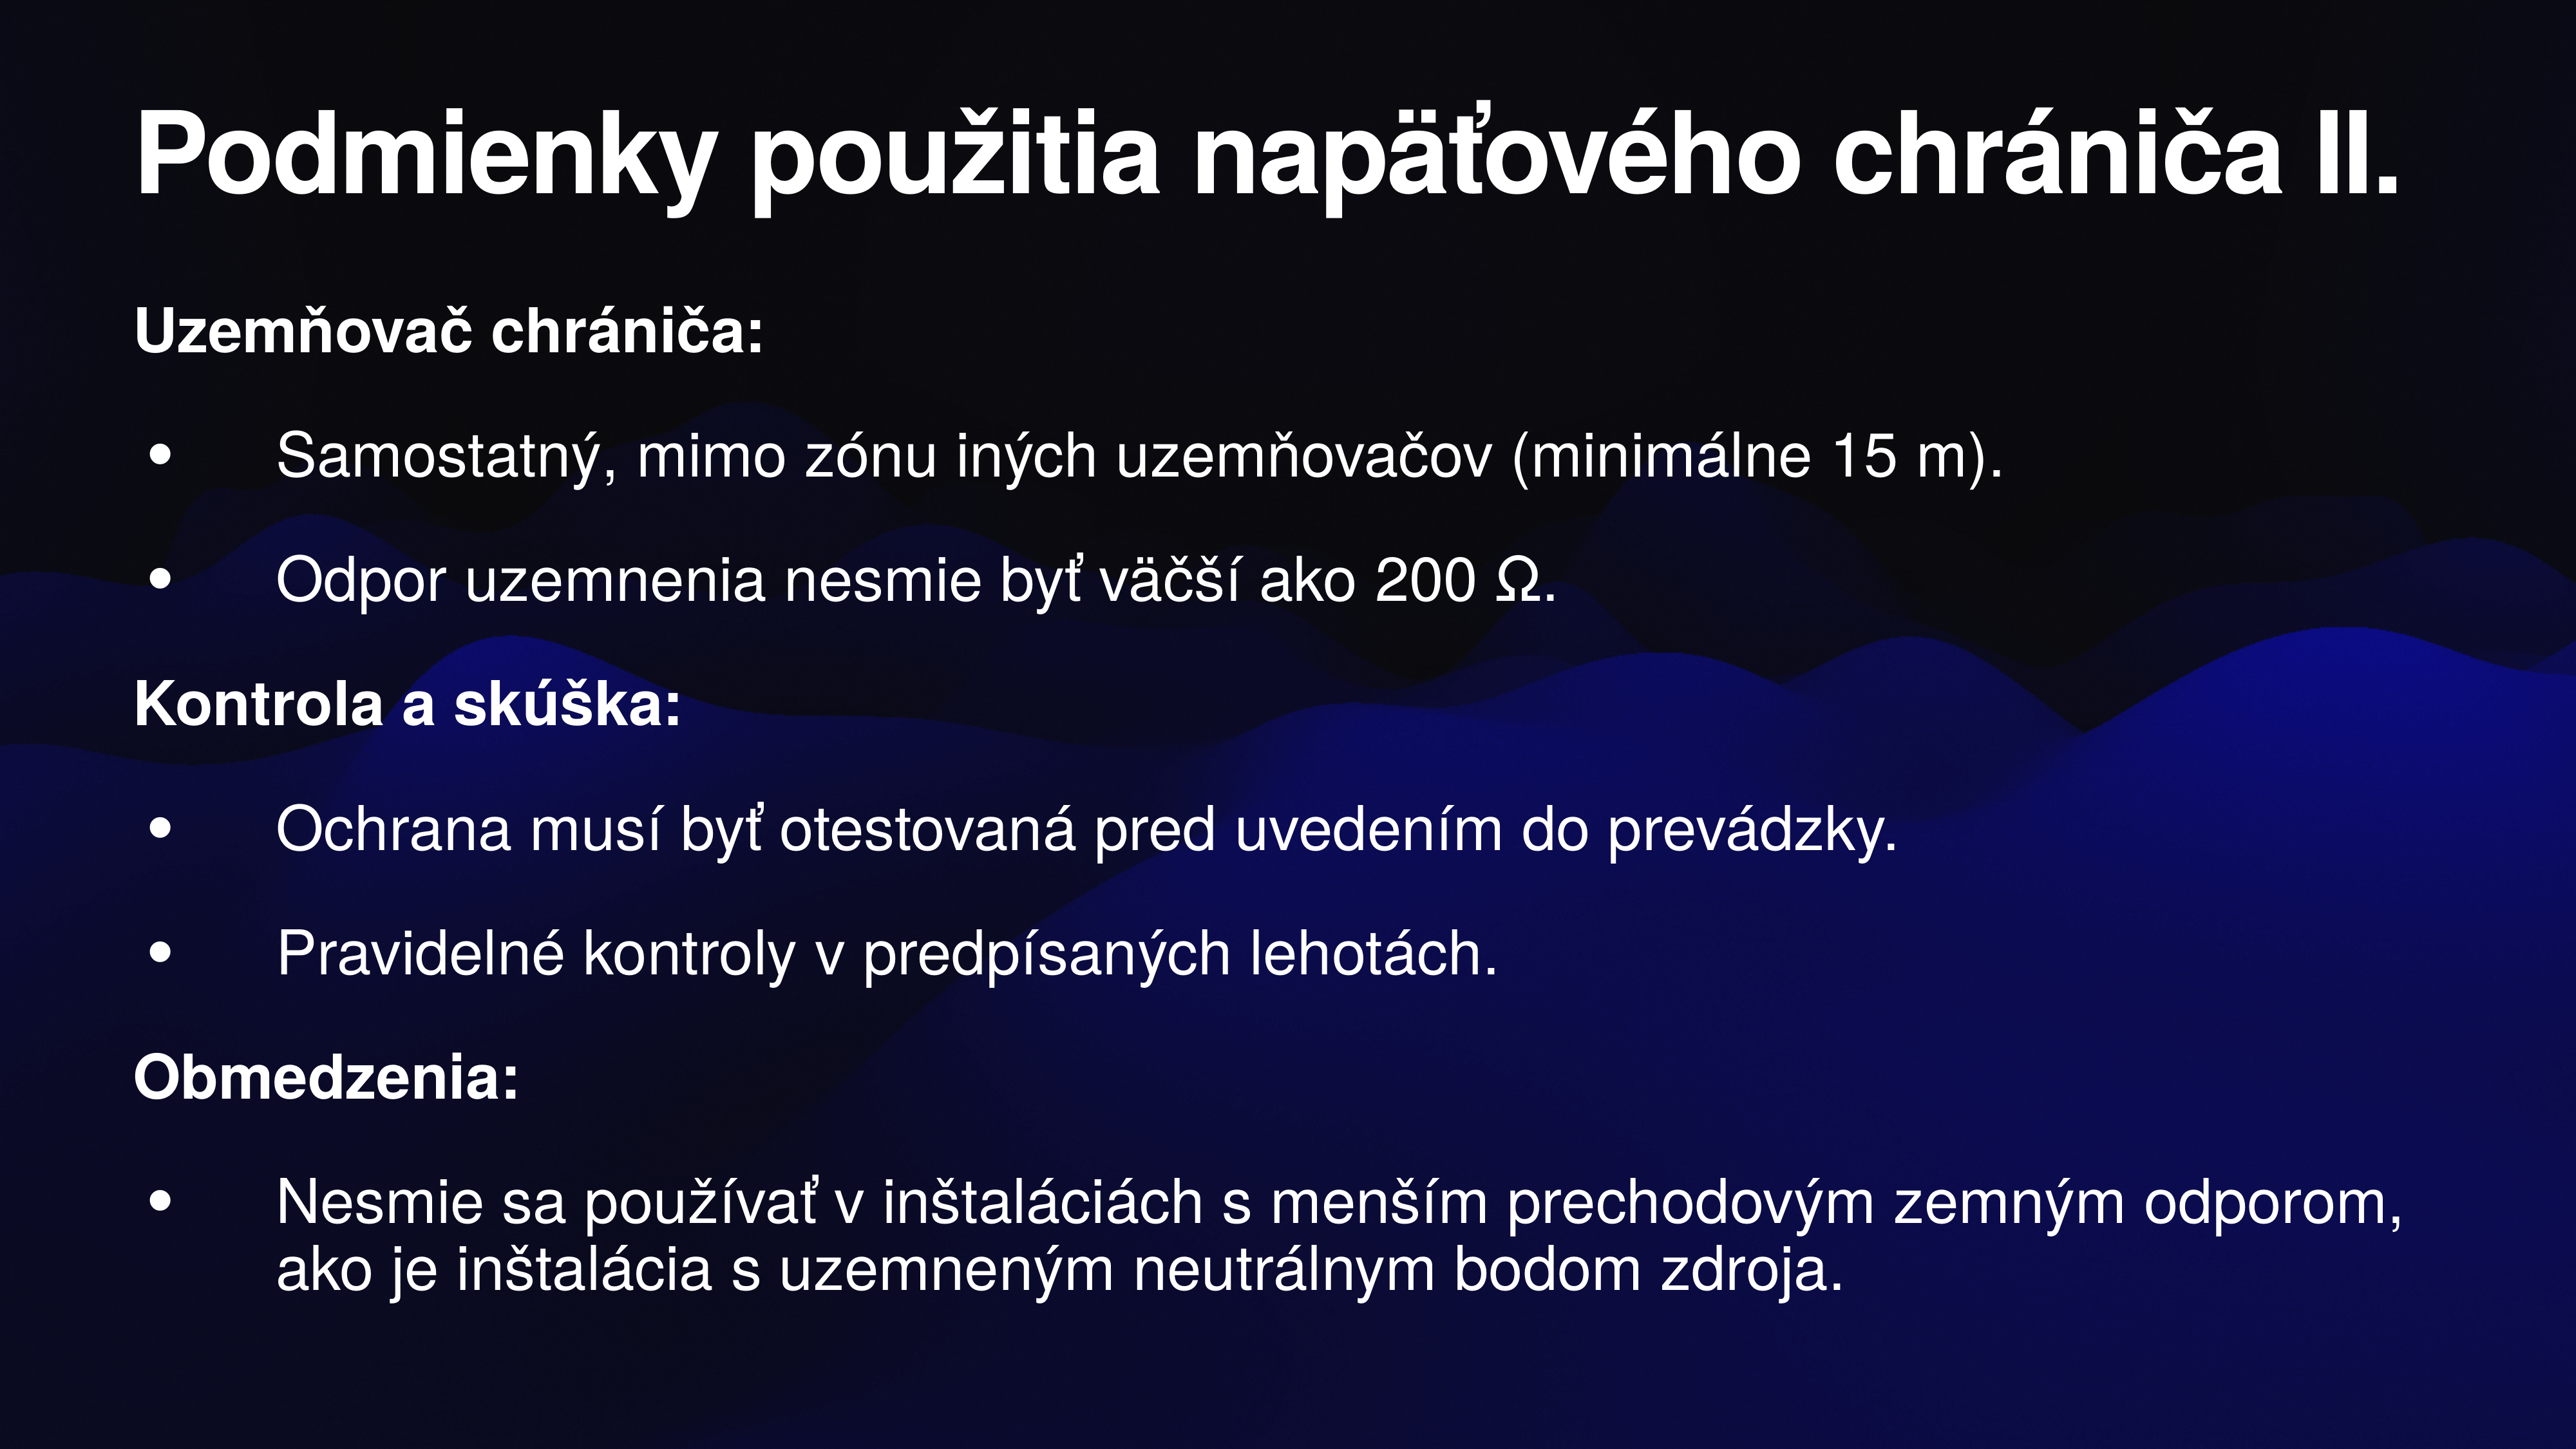

# Podmienky použitia napäťového chrániča II.
Uzemňovač chrániča:
Samostatný, mimo zónu iných uzemňovačov (minimálne 15 m).
Odpor uzemnenia nesmie byť väčší ako 200 Ω.
Kontrola a skúška:
Ochrana musí byť otestovaná pred uvedením do prevádzky.
Pravidelné kontroly v predpísaných lehotách.
Obmedzenia:
Nesmie sa používať v inštaláciách s menším prechodovým zemným odporom, ako je inštalácia s uzemneným neutrálnym bodom zdroja.